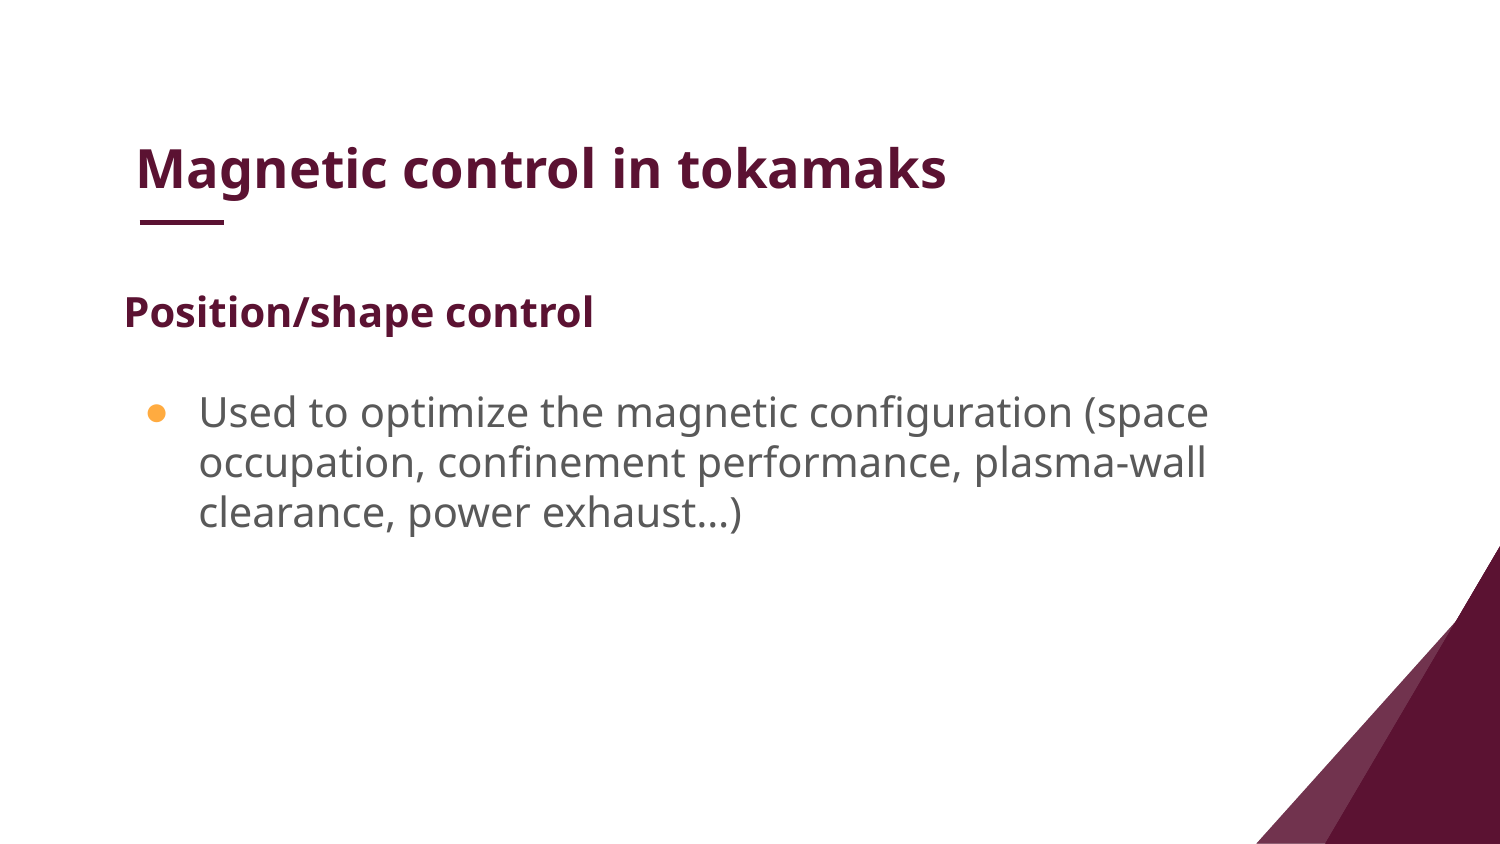

Magnetic control in tokamaks
Position/shape control
Used to optimize the magnetic configuration (space occupation, confinement performance, plasma-wall clearance, power exhaust…)